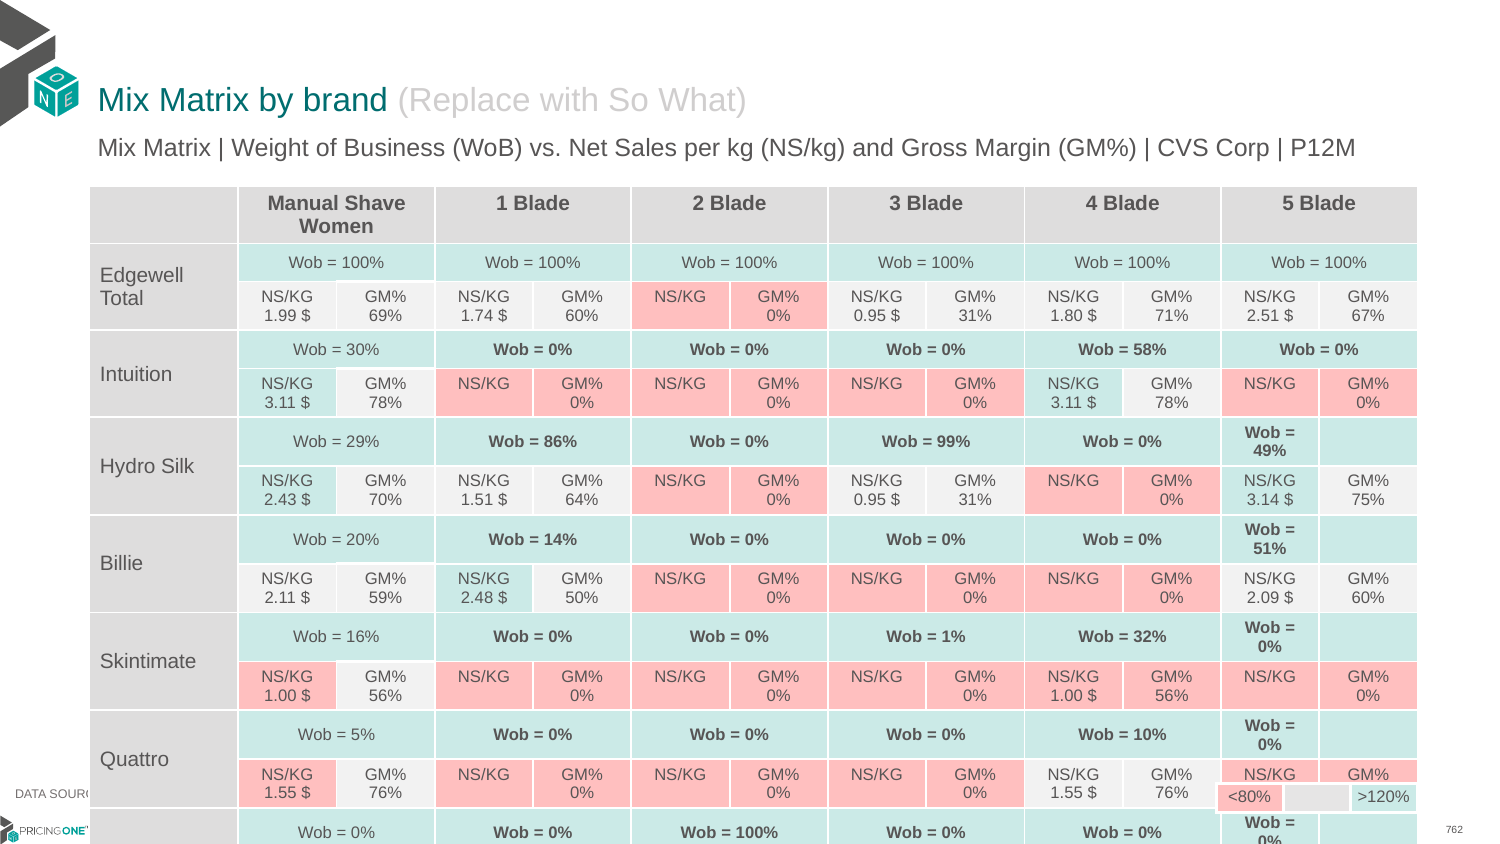

# Mix Matrix by brand (Replace with So What)
Mix Matrix | Weight of Business (WoB) vs. Net Sales per kg (NS/kg) and Gross Margin (GM%) | CVS Corp | P12M
|  | Manual Shave Women |  | 1 Blade |  | 2 Blade |  | 3 Blade |  | 4 Blade |  | 5 Blade |  |
| --- | --- | --- | --- | --- | --- | --- | --- | --- | --- | --- | --- | --- |
| Edgewell Total | Wob = 100% |  | Wob = 100% |  | Wob = 100% |  | Wob = 100% |  | Wob = 100% |  | Wob = 100% |  |
|  | NS/KG 1.99 $ | GM% 69% | NS/KG 1.74 $ | GM% 60% | NS/KG | GM% 0% | NS/KG 0.95 $ | GM% 31% | NS/KG 1.80 $ | GM% 71% | NS/KG 2.51 $ | GM% 67% |
| Intuition | Wob = 30% |  | Wob = 0% |  | Wob = 0% |  | Wob = 0% |  | Wob = 58% |  | Wob = 0% |  |
|  | NS/KG 3.11 $ | GM% 78% | NS/KG | GM% 0% | NS/KG | GM% 0% | NS/KG | GM% 0% | NS/KG 3.11 $ | GM% 78% | NS/KG | GM% 0% |
| Hydro Silk | Wob = 29% |  | Wob = 86% |  | Wob = 0% |  | Wob = 99% |  | Wob = 0% |  | Wob = 49% |  |
|  | NS/KG 2.43 $ | GM% 70% | NS/KG 1.51 $ | GM% 64% | NS/KG | GM% 0% | NS/KG 0.95 $ | GM% 31% | NS/KG | GM% 0% | NS/KG 3.14 $ | GM% 75% |
| Billie | Wob = 20% |  | Wob = 14% |  | Wob = 0% |  | Wob = 0% |  | Wob = 0% |  | Wob = 51% |  |
|  | NS/KG 2.11 $ | GM% 59% | NS/KG 2.48 $ | GM% 50% | NS/KG | GM% 0% | NS/KG | GM% 0% | NS/KG | GM% 0% | NS/KG 2.09 $ | GM% 60% |
| Skintimate | Wob = 16% |  | Wob = 0% |  | Wob = 0% |  | Wob = 1% |  | Wob = 32% |  | Wob = 0% |  |
|  | NS/KG 1.00 $ | GM% 56% | NS/KG | GM% 0% | NS/KG | GM% 0% | NS/KG | GM% 0% | NS/KG 1.00 $ | GM% 56% | NS/KG | GM% 0% |
| Quattro | Wob = 5% |  | Wob = 0% |  | Wob = 0% |  | Wob = 0% |  | Wob = 10% |  | Wob = 0% |  |
|  | NS/KG 1.55 $ | GM% 76% | NS/KG | GM% 0% | NS/KG | GM% 0% | NS/KG | GM% 0% | NS/KG 1.55 $ | GM% 76% | NS/KG | GM% 0% |
| St2/Slim Twin | Wob = 0% |  | Wob = 0% |  | Wob = 100% |  | Wob = 0% |  | Wob = 0% |  | Wob = 0% |  |
|  | NS/KG | GM% 0% | NS/KG | GM% 0% | NS/KG | GM% 0% | NS/KG | GM% 0% | NS/KG | GM% 0% | NS/KG | GM% 0% |
DATA SOURCE: Trade Panel/Retailer Data | Ending August 2024
| <80% |  | >120% |
| --- | --- | --- |

14/01/2024
762